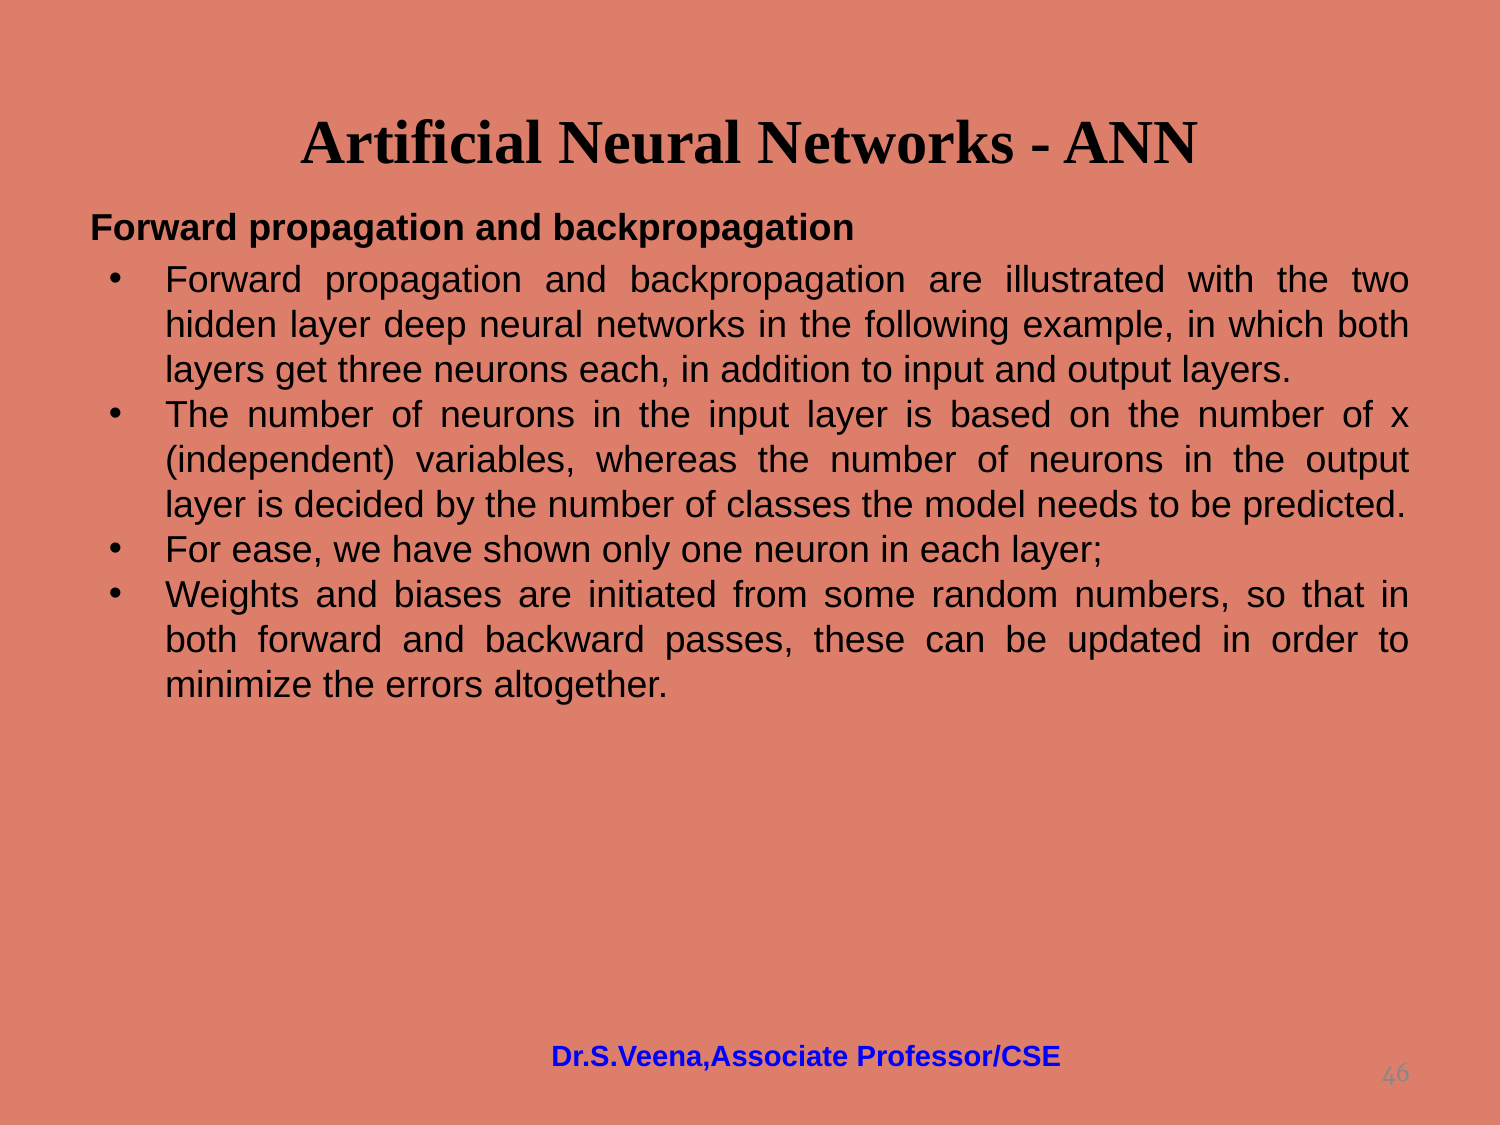

# Artificial Neural Networks - ANN
Forward propagation and backpropagation
Forward propagation and backpropagation are illustrated with the two hidden layer deep neural networks in the following example, in which both layers get three neurons each, in addition to input and output layers.
The number of neurons in the input layer is based on the number of x (independent) variables, whereas the number of neurons in the output layer is decided by the number of classes the model needs to be predicted.
For ease, we have shown only one neuron in each layer;
Weights and biases are initiated from some random numbers, so that in both forward and backward passes, these can be updated in order to minimize the errors altogether.
Dr.S.Veena,Associate Professor/CSE

46